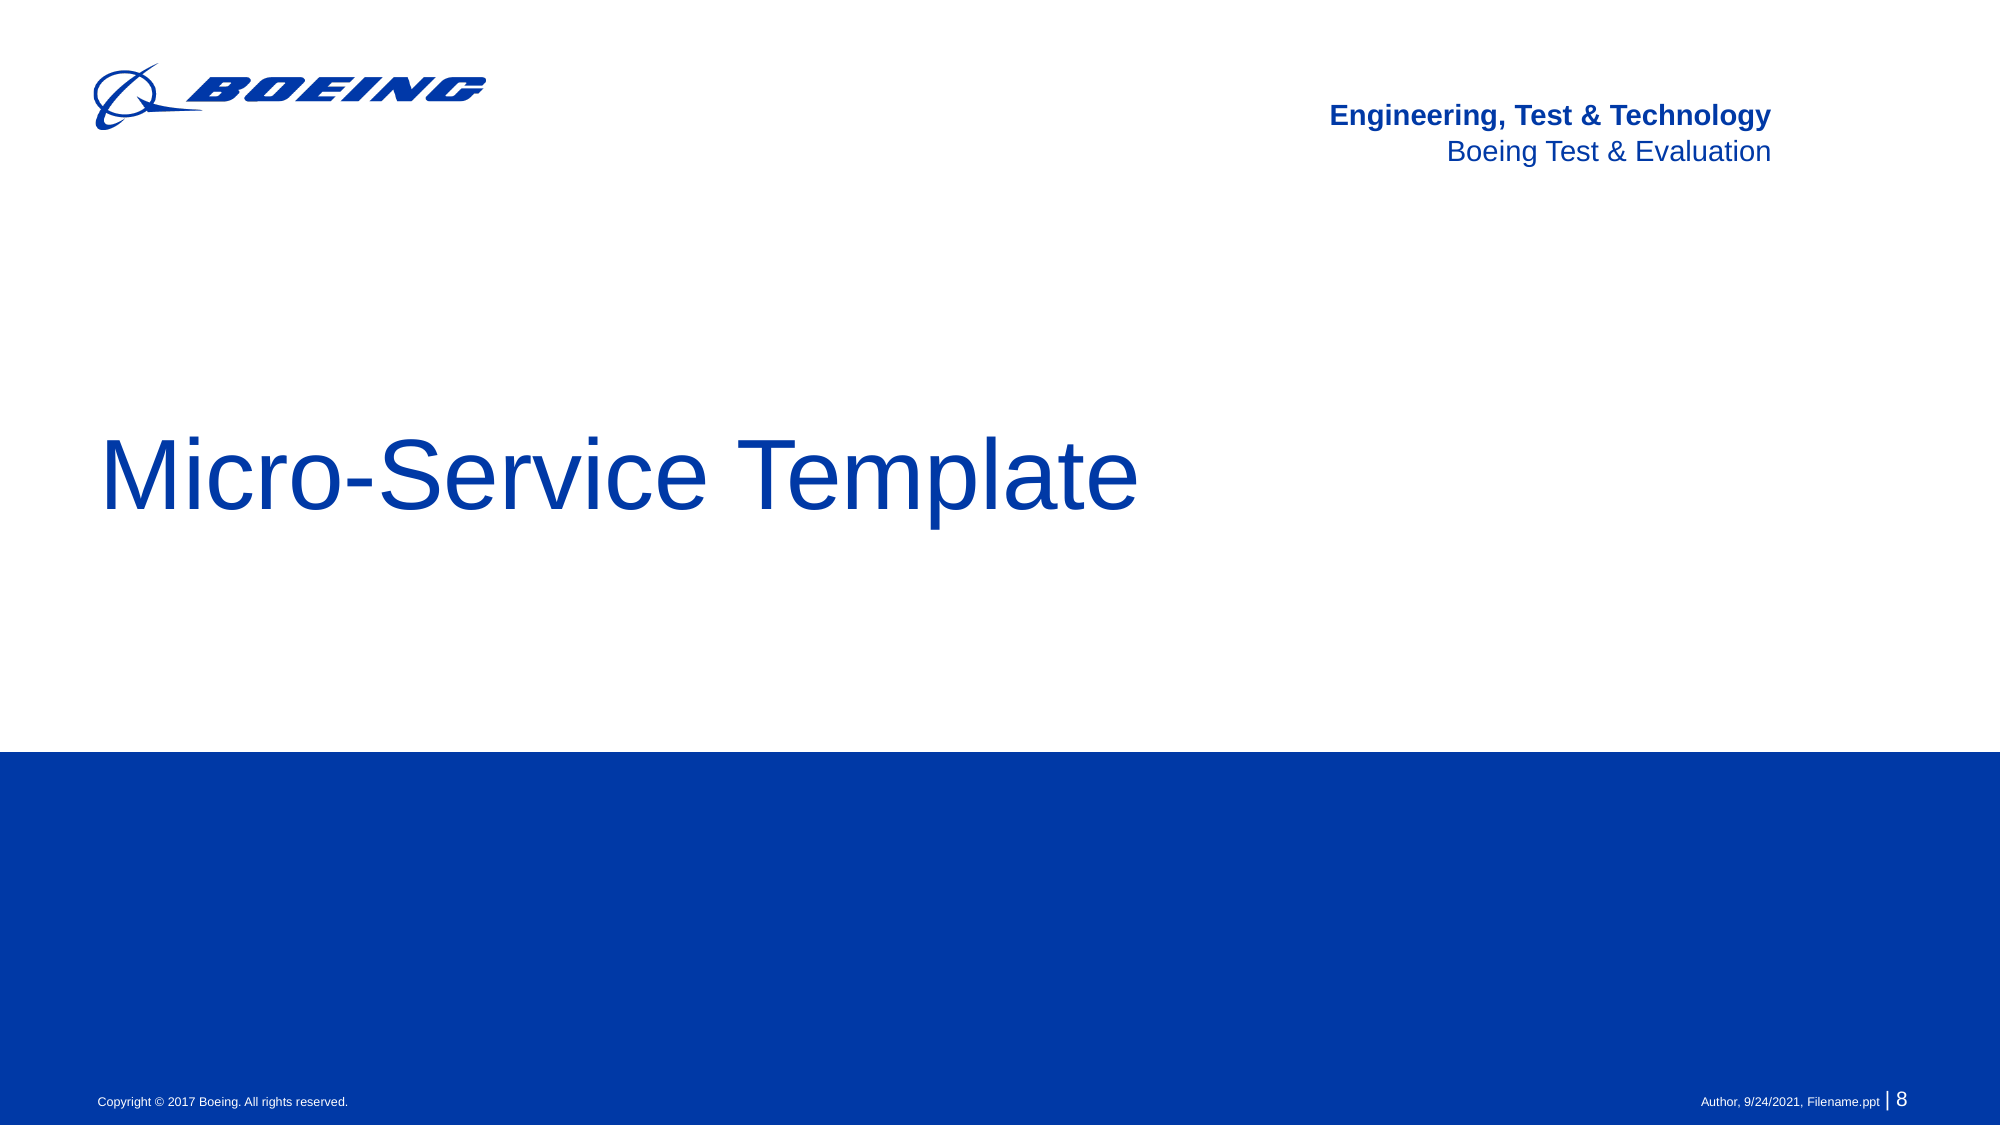

# Micro-Service Template

Author, 9/24/2021, Filename.ppt | 8